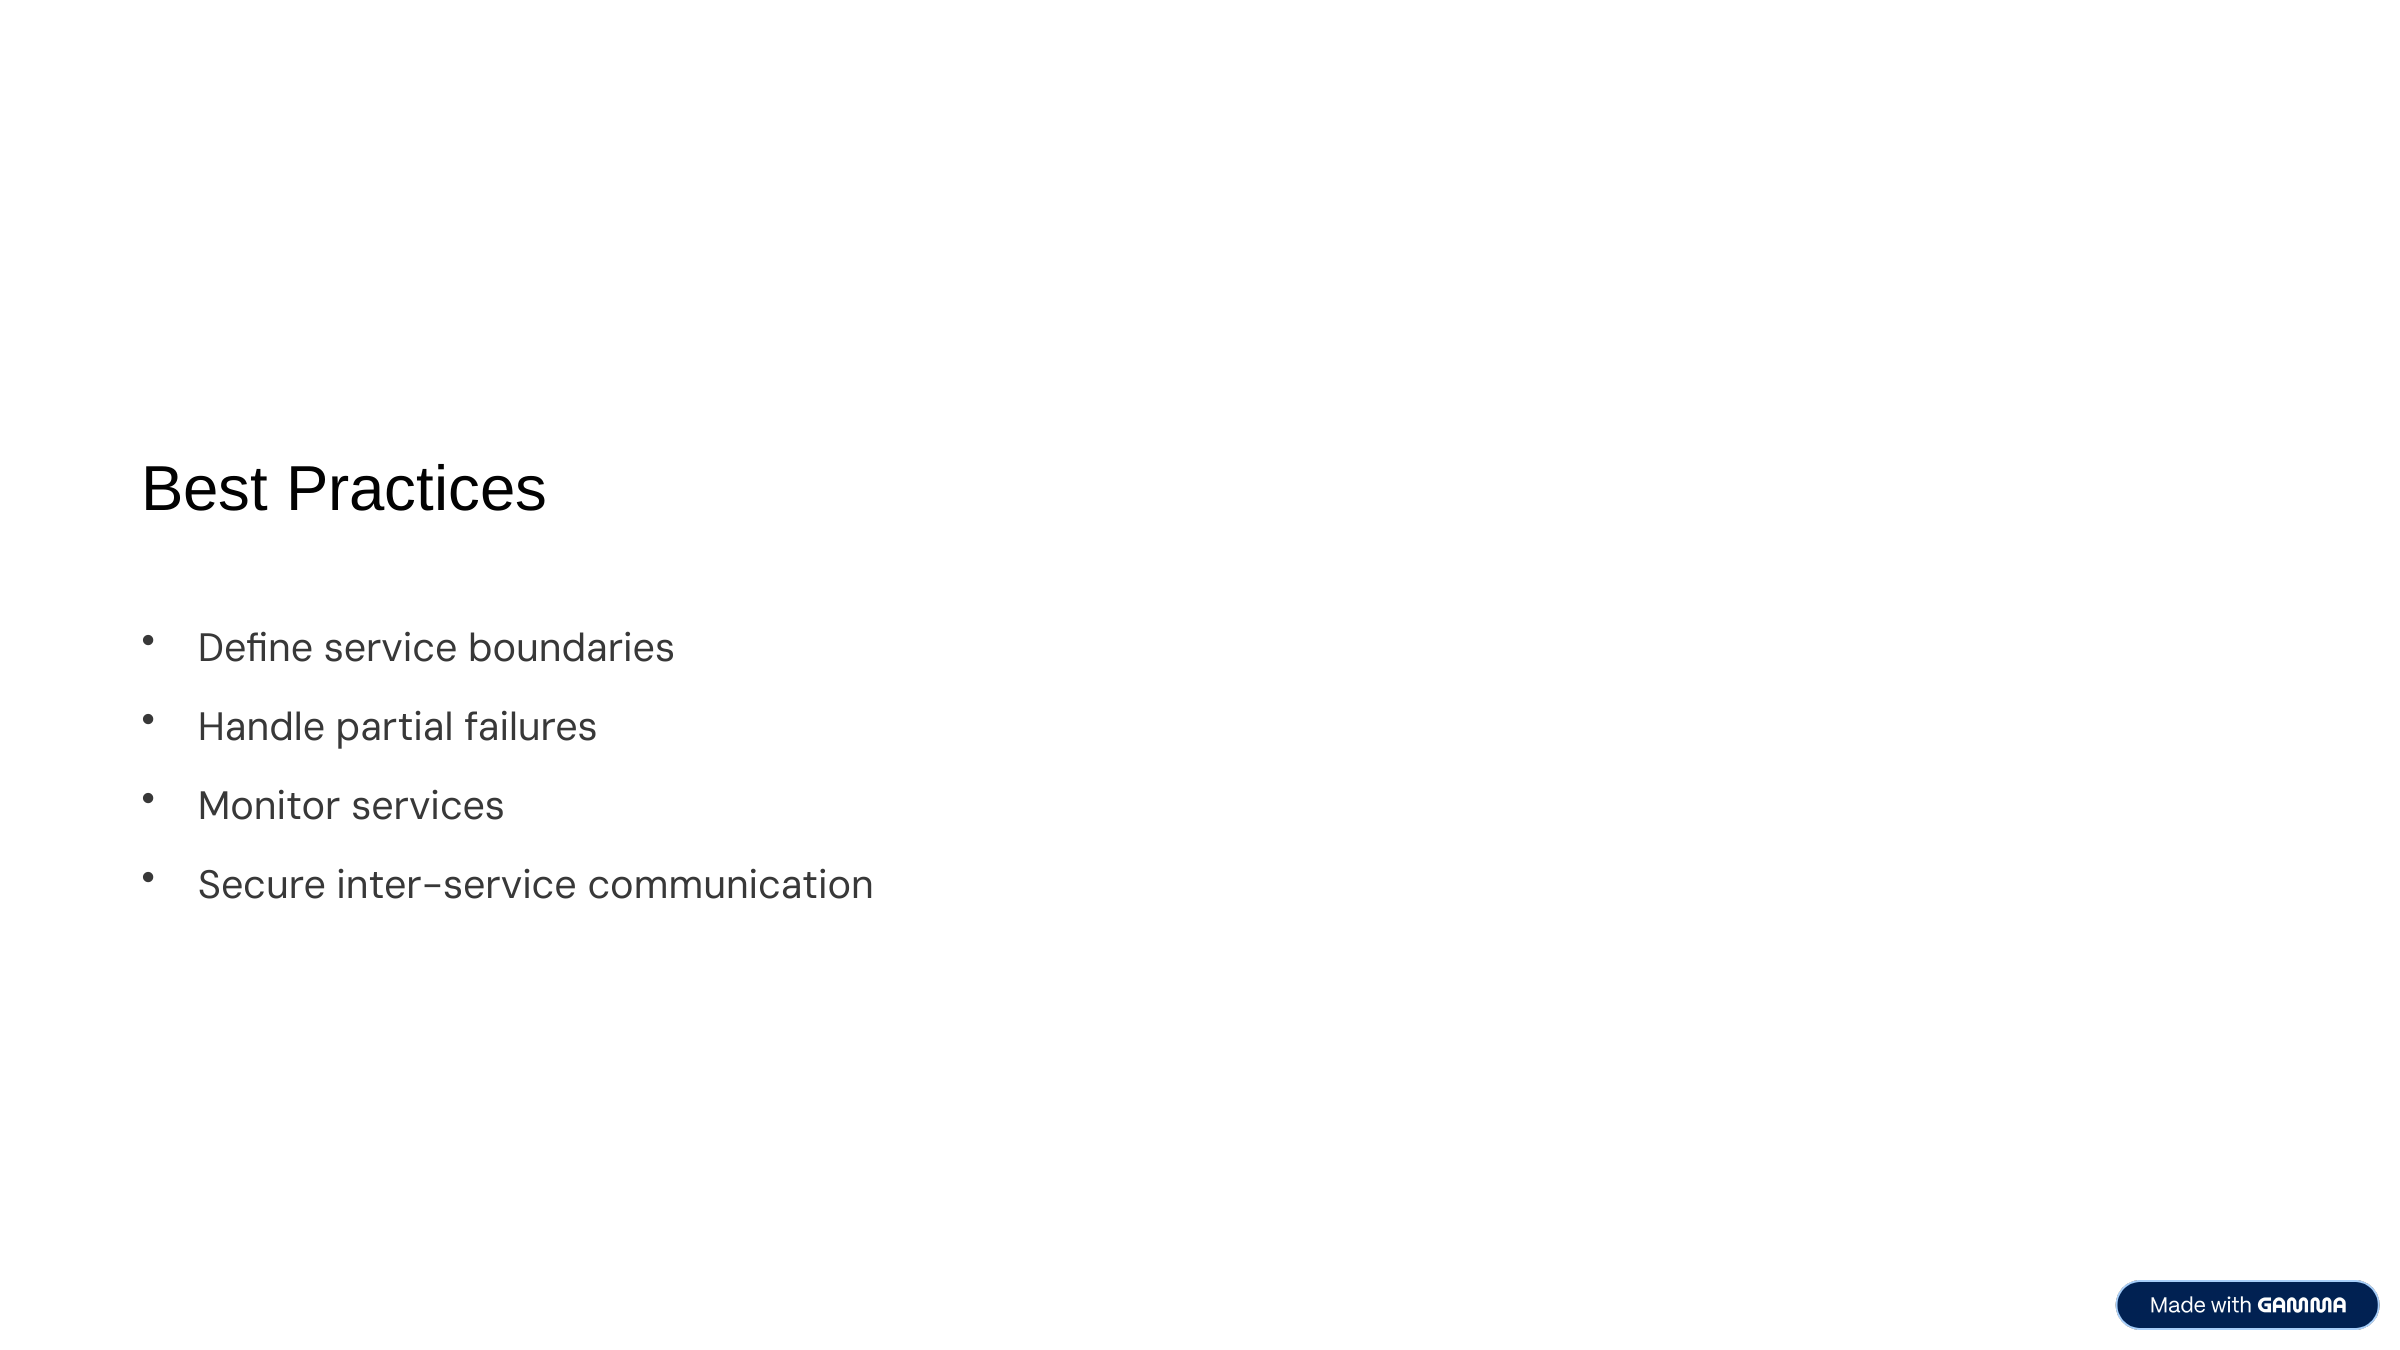

Best Practices
Define service boundaries
Handle partial failures
Monitor services
Secure inter-service communication